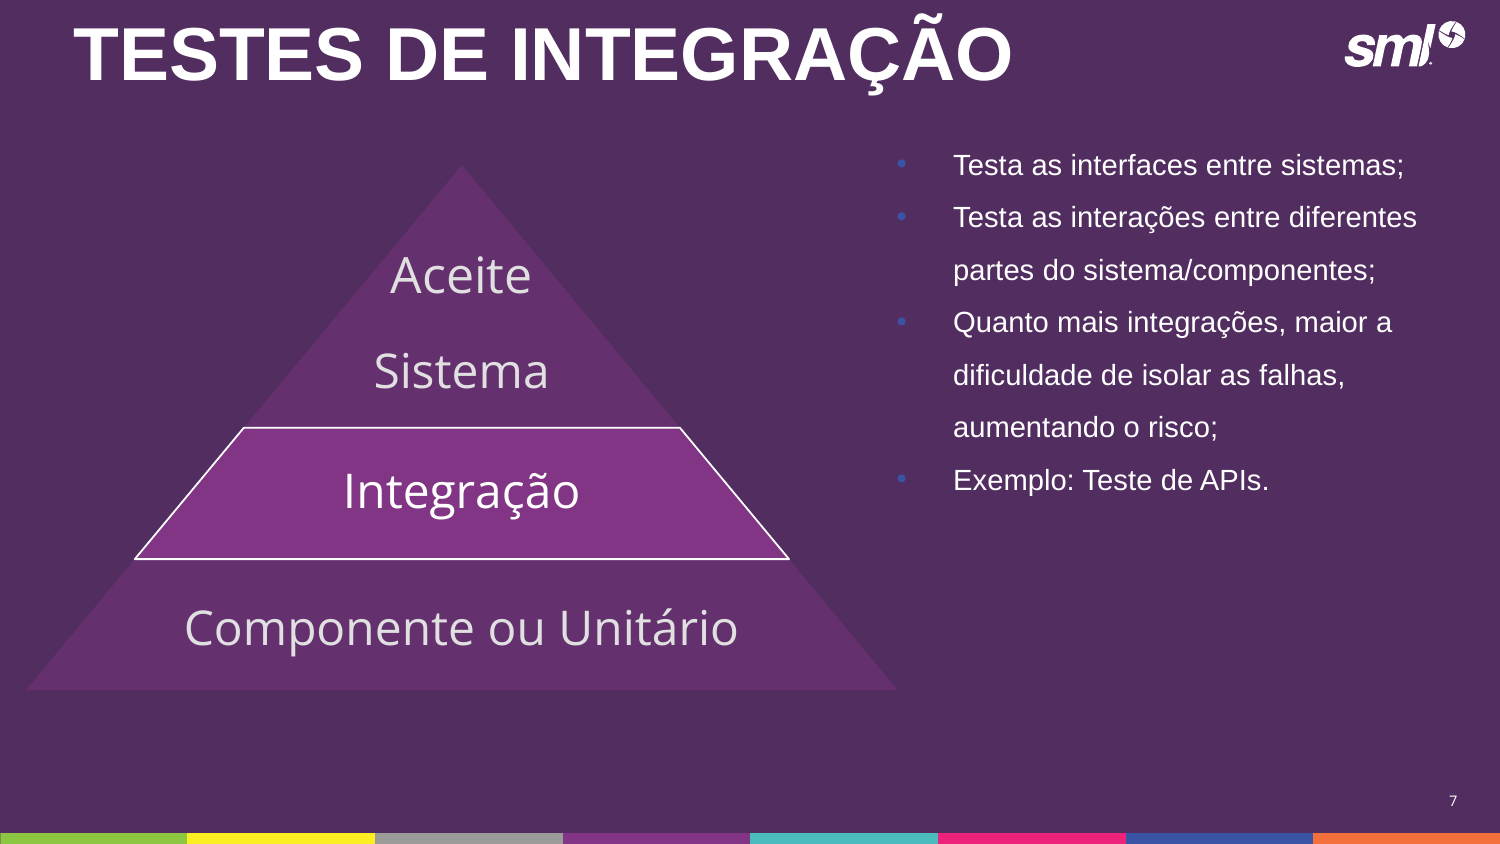

# Testes de integração
Testa as interfaces entre sistemas;
Testa as interações entre diferentes partes do sistema/componentes;
Quanto mais integrações, maior a dificuldade de isolar as falhas, aumentando o risco;
Exemplo: Teste de APIs.

Sistema
Integração
Componente ou Unitário
Aceite

Integração
7